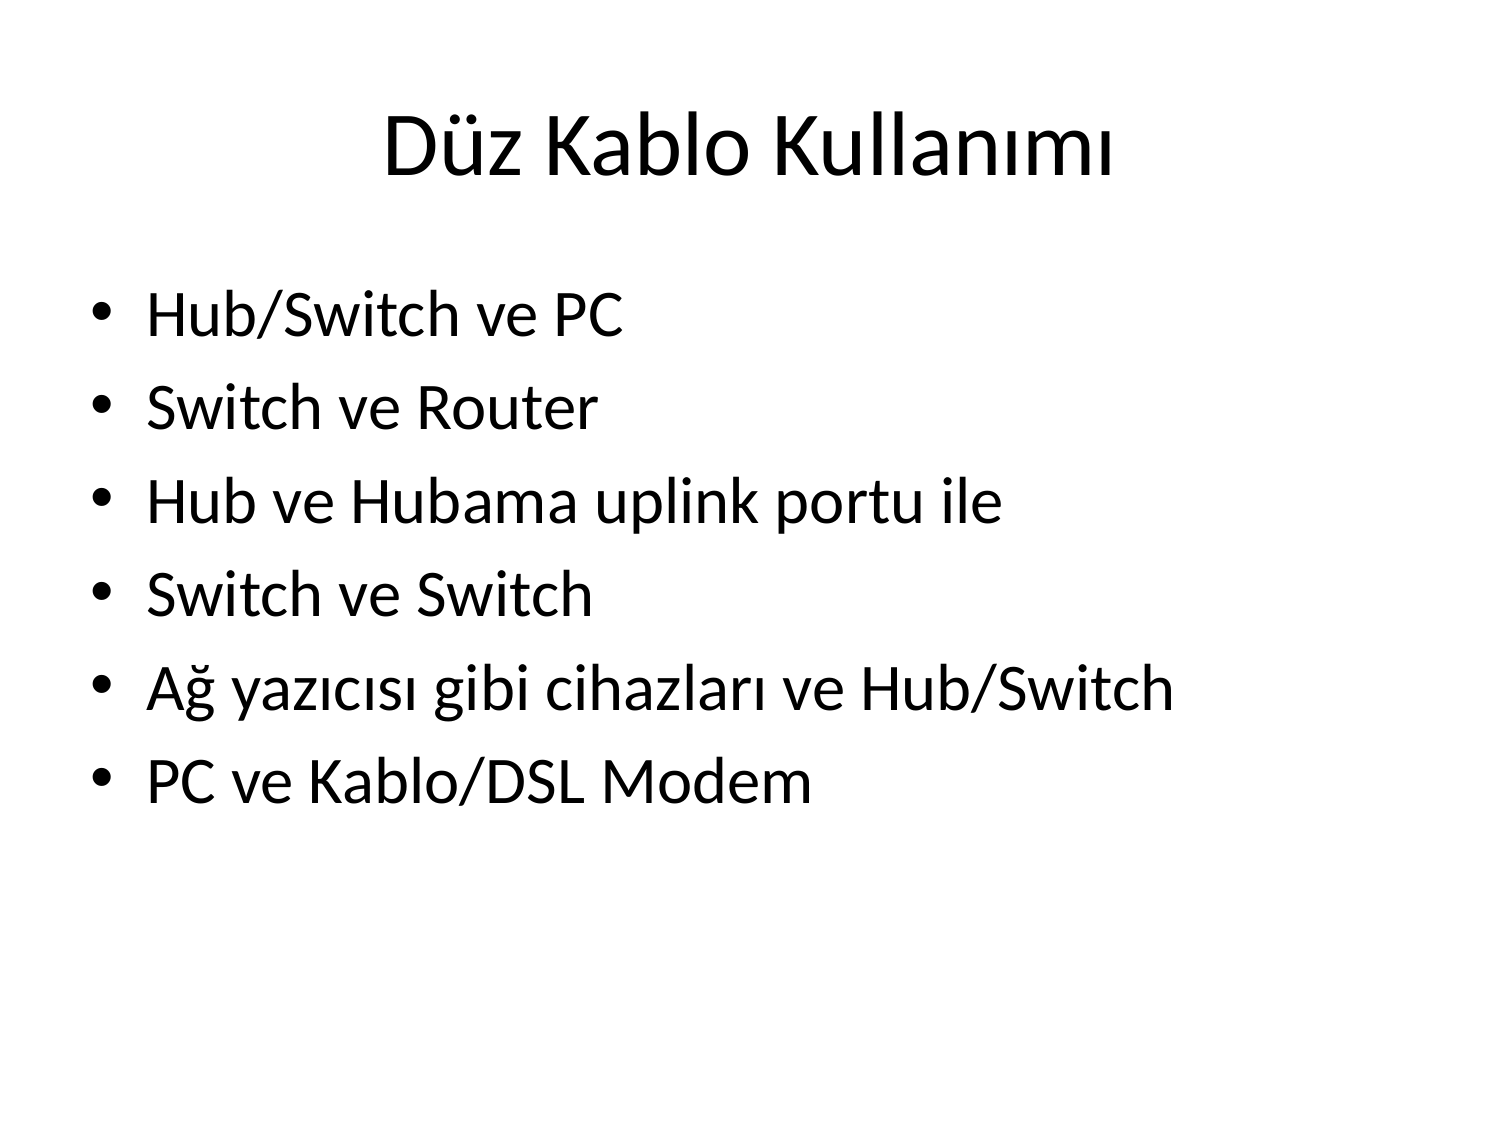

# Düz Kablo Kullanımı
Hub/Switch ve PC
Switch ve Router
Hub ve Hubama uplink portu ile
Switch ve Switch
Ağ yazıcısı gibi cihazları ve Hub/Switch
PC ve Kablo/DSL Modem